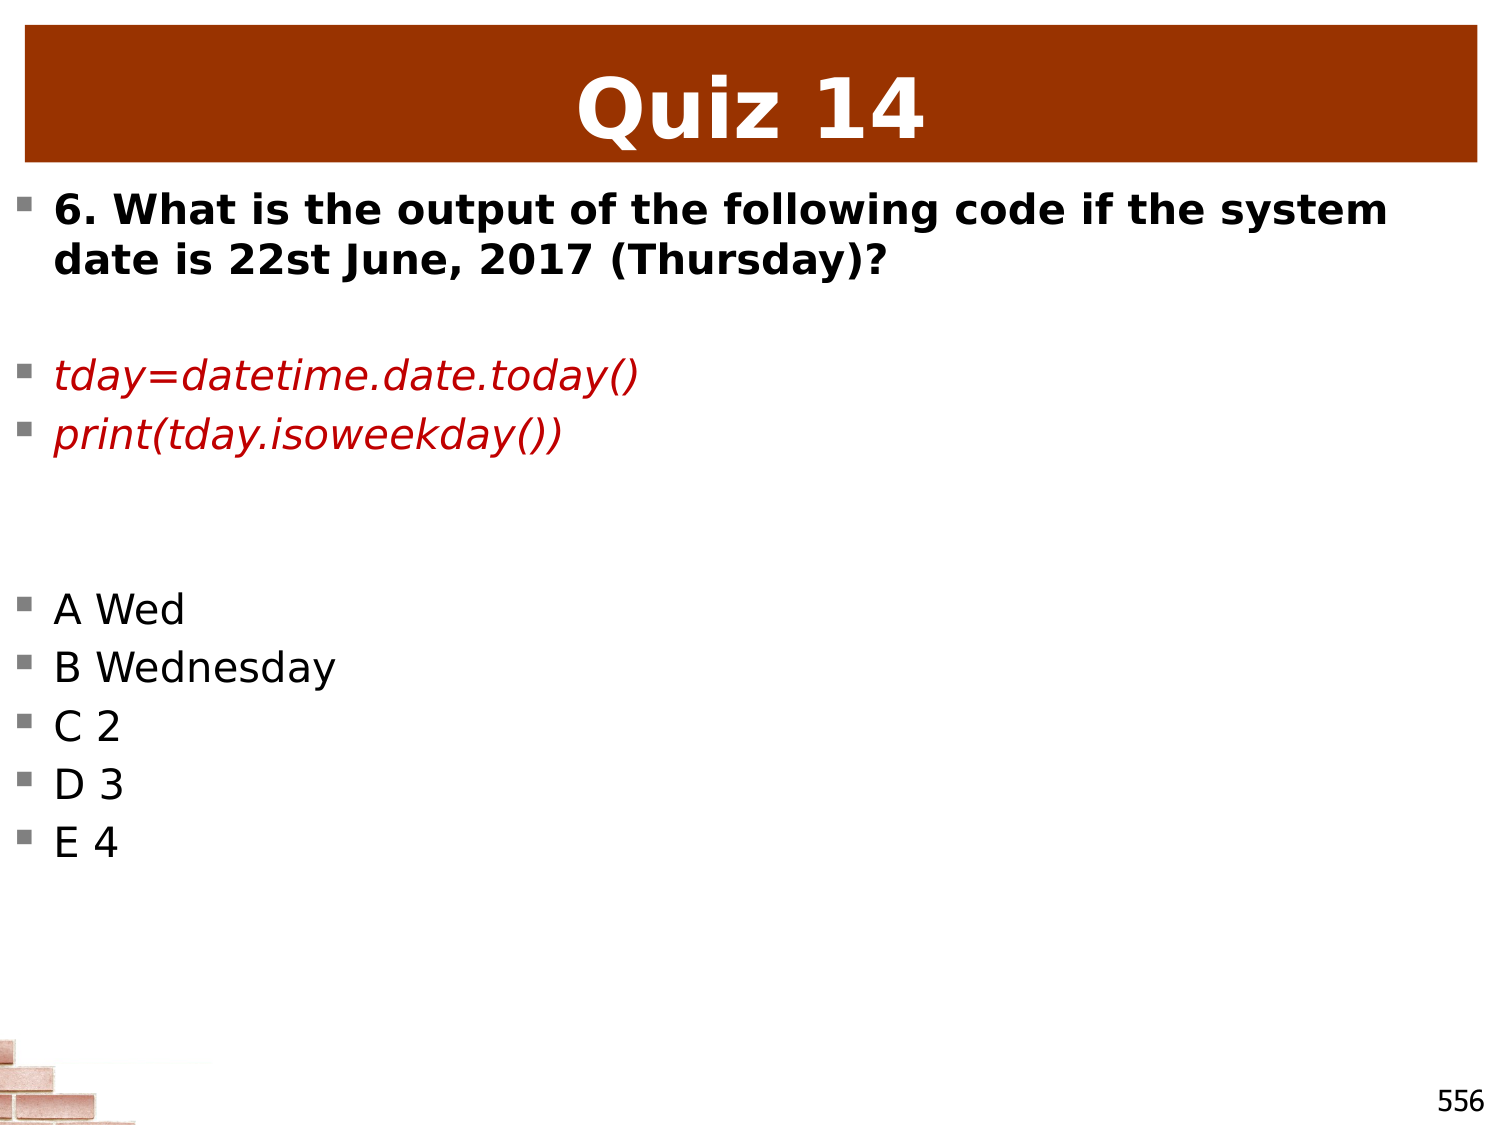

# Quiz 14
6. What is the output of the following code if the system date is 22st June, 2017 (Thursday)?

tday=datetime.date.today()
print(tday.isoweekday())

A Wed
B Wednesday
C 2
D 3
E 4
556